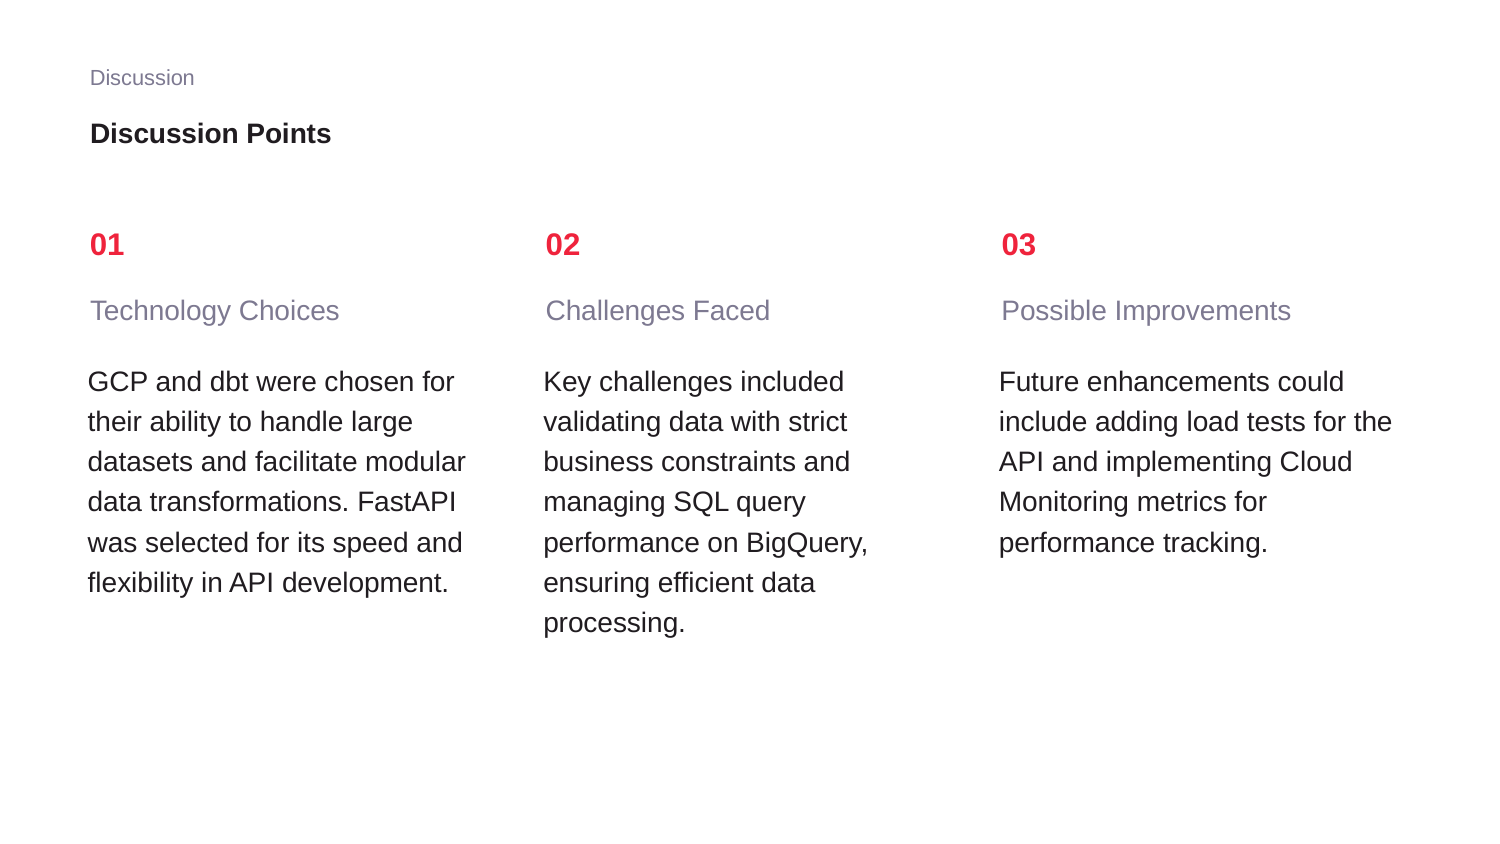

Discussion
# Discussion Points
01
02
03
Technology Choices
Challenges Faced
Possible Improvements
GCP and dbt were chosen for their ability to handle large datasets and facilitate modular data transformations. FastAPI was selected for its speed and flexibility in API development.
Key challenges included validating data with strict business constraints and managing SQL query performance on BigQuery, ensuring efficient data processing.
Future enhancements could include adding load tests for the API and implementing Cloud Monitoring metrics for performance tracking.